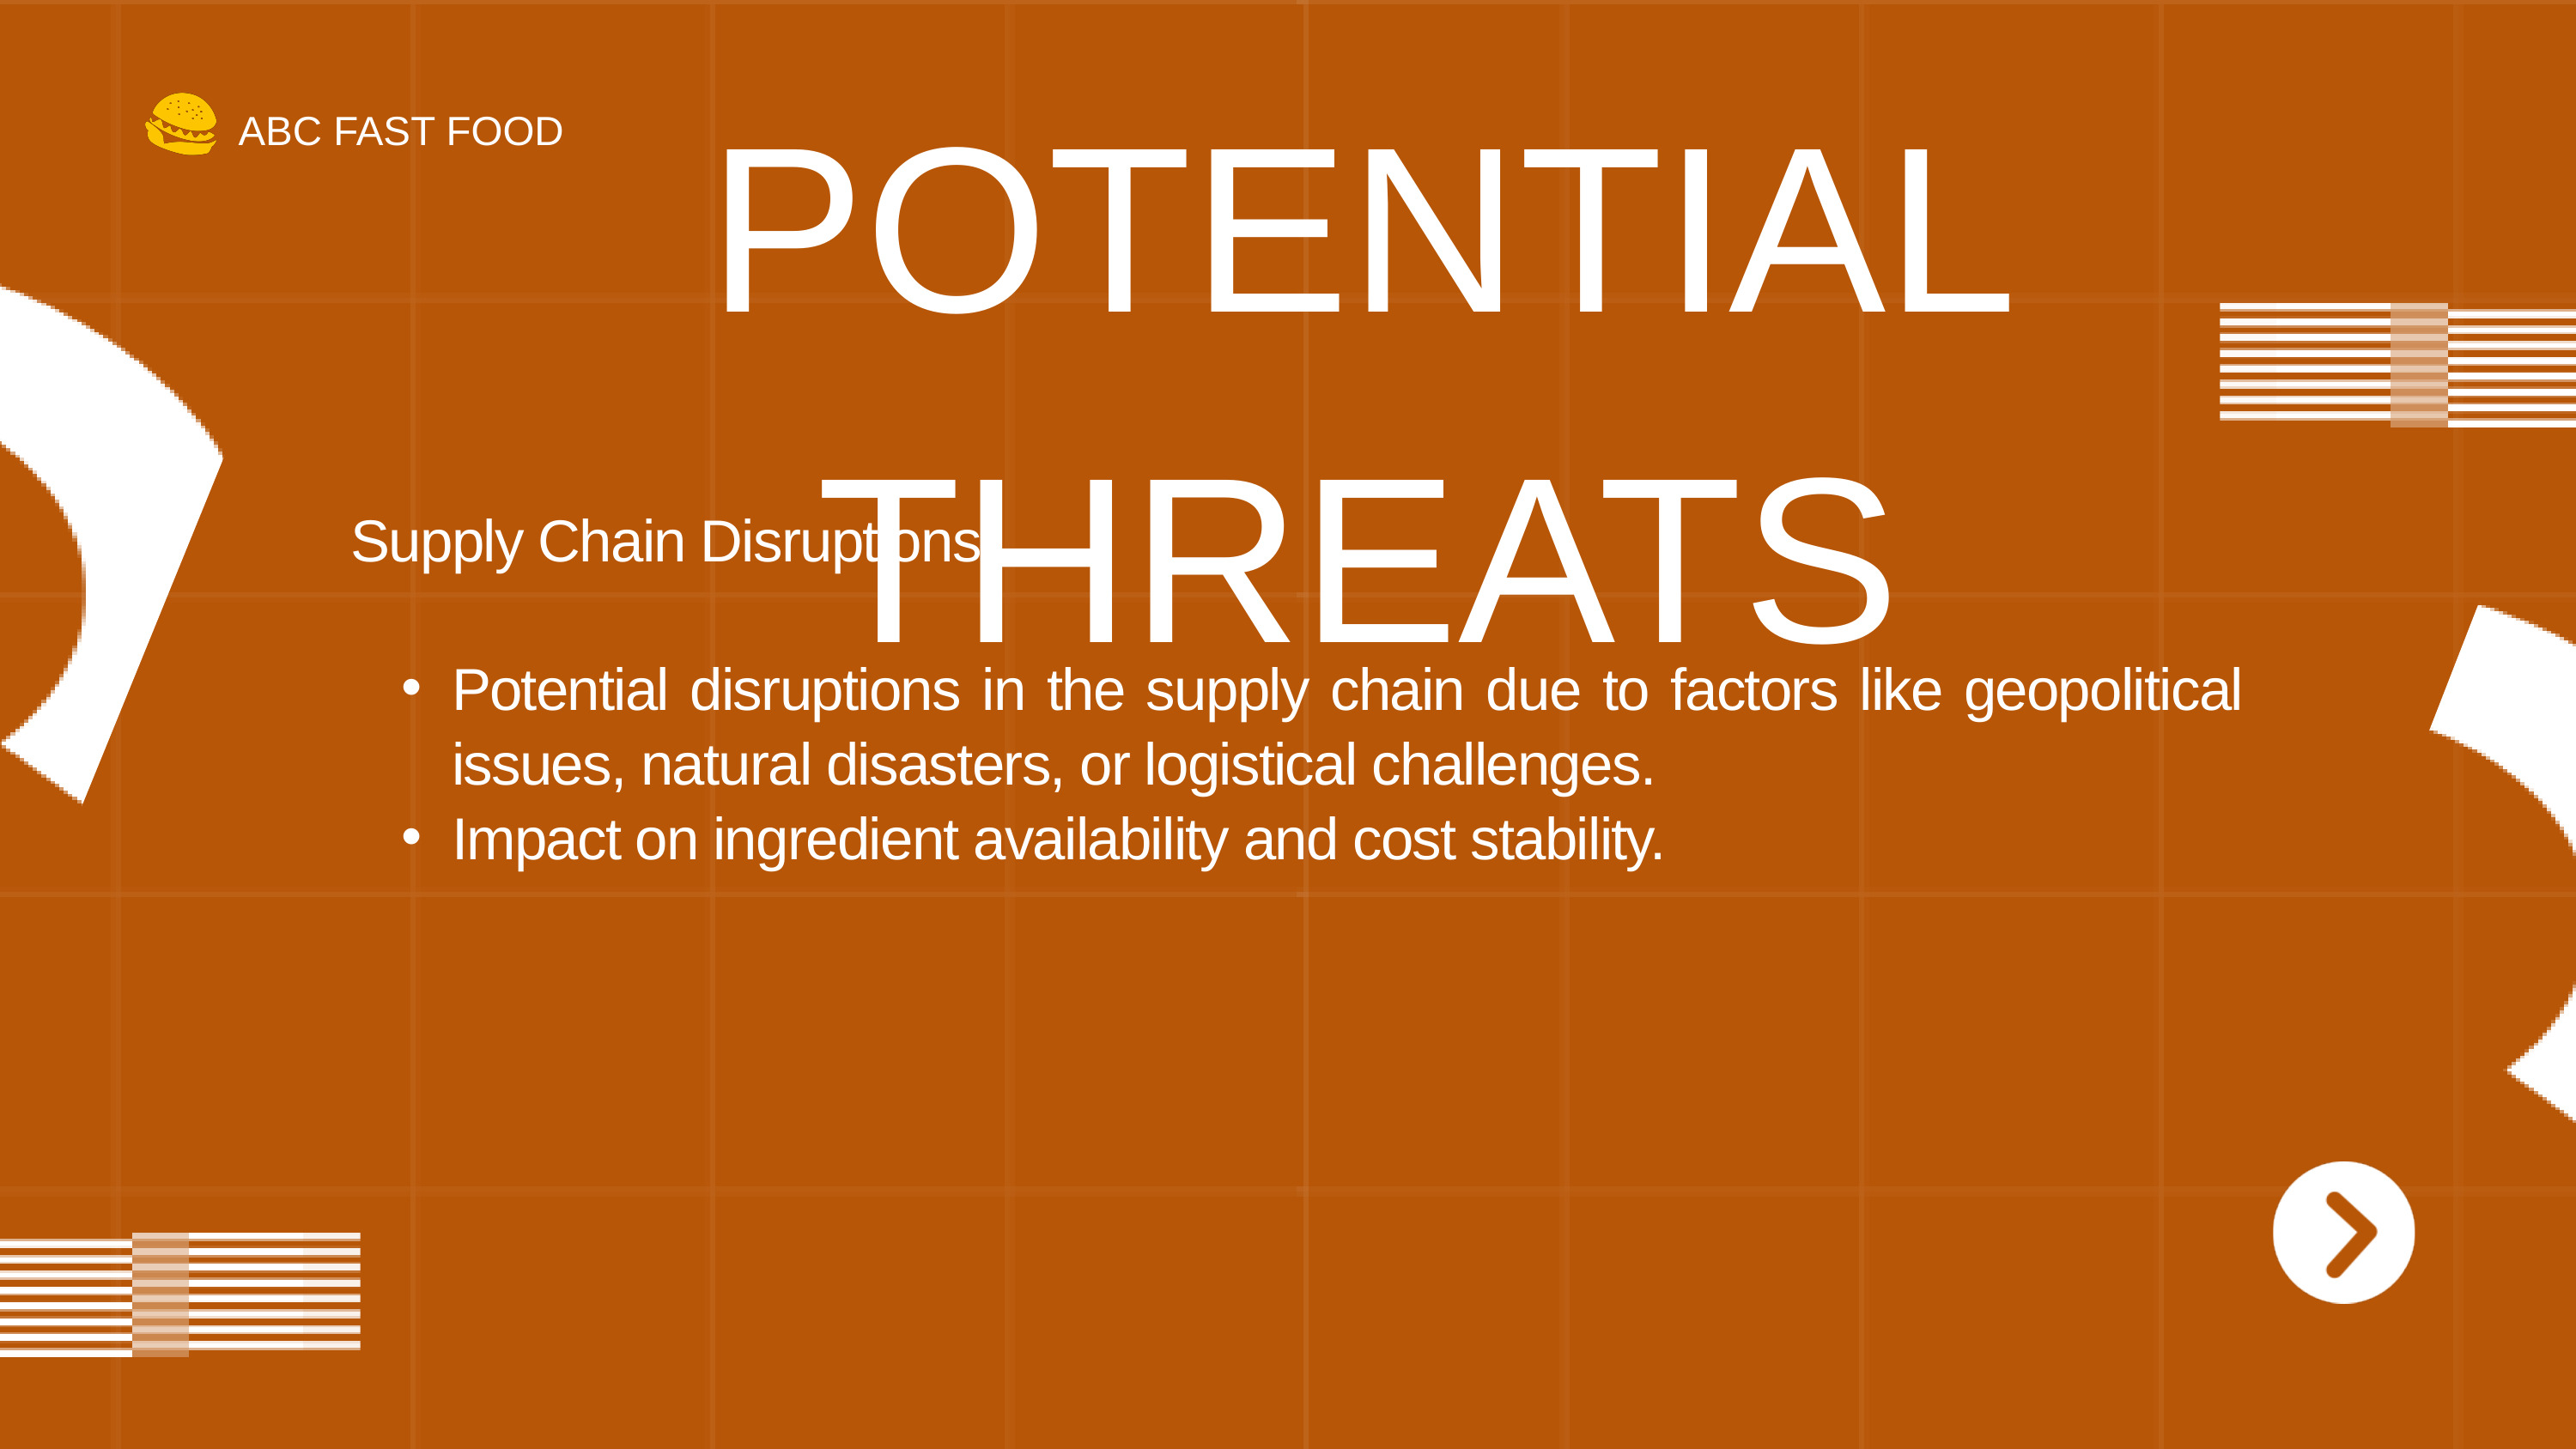

POTENTIAL THREATS

ABC FAST FOOD

Supply Chain Disruptions:

Potential disruptions in the supply chain due to factors like geopolitical issues, natural disasters, or logistical challenges.
Impact on ingredient availability and cost stability.